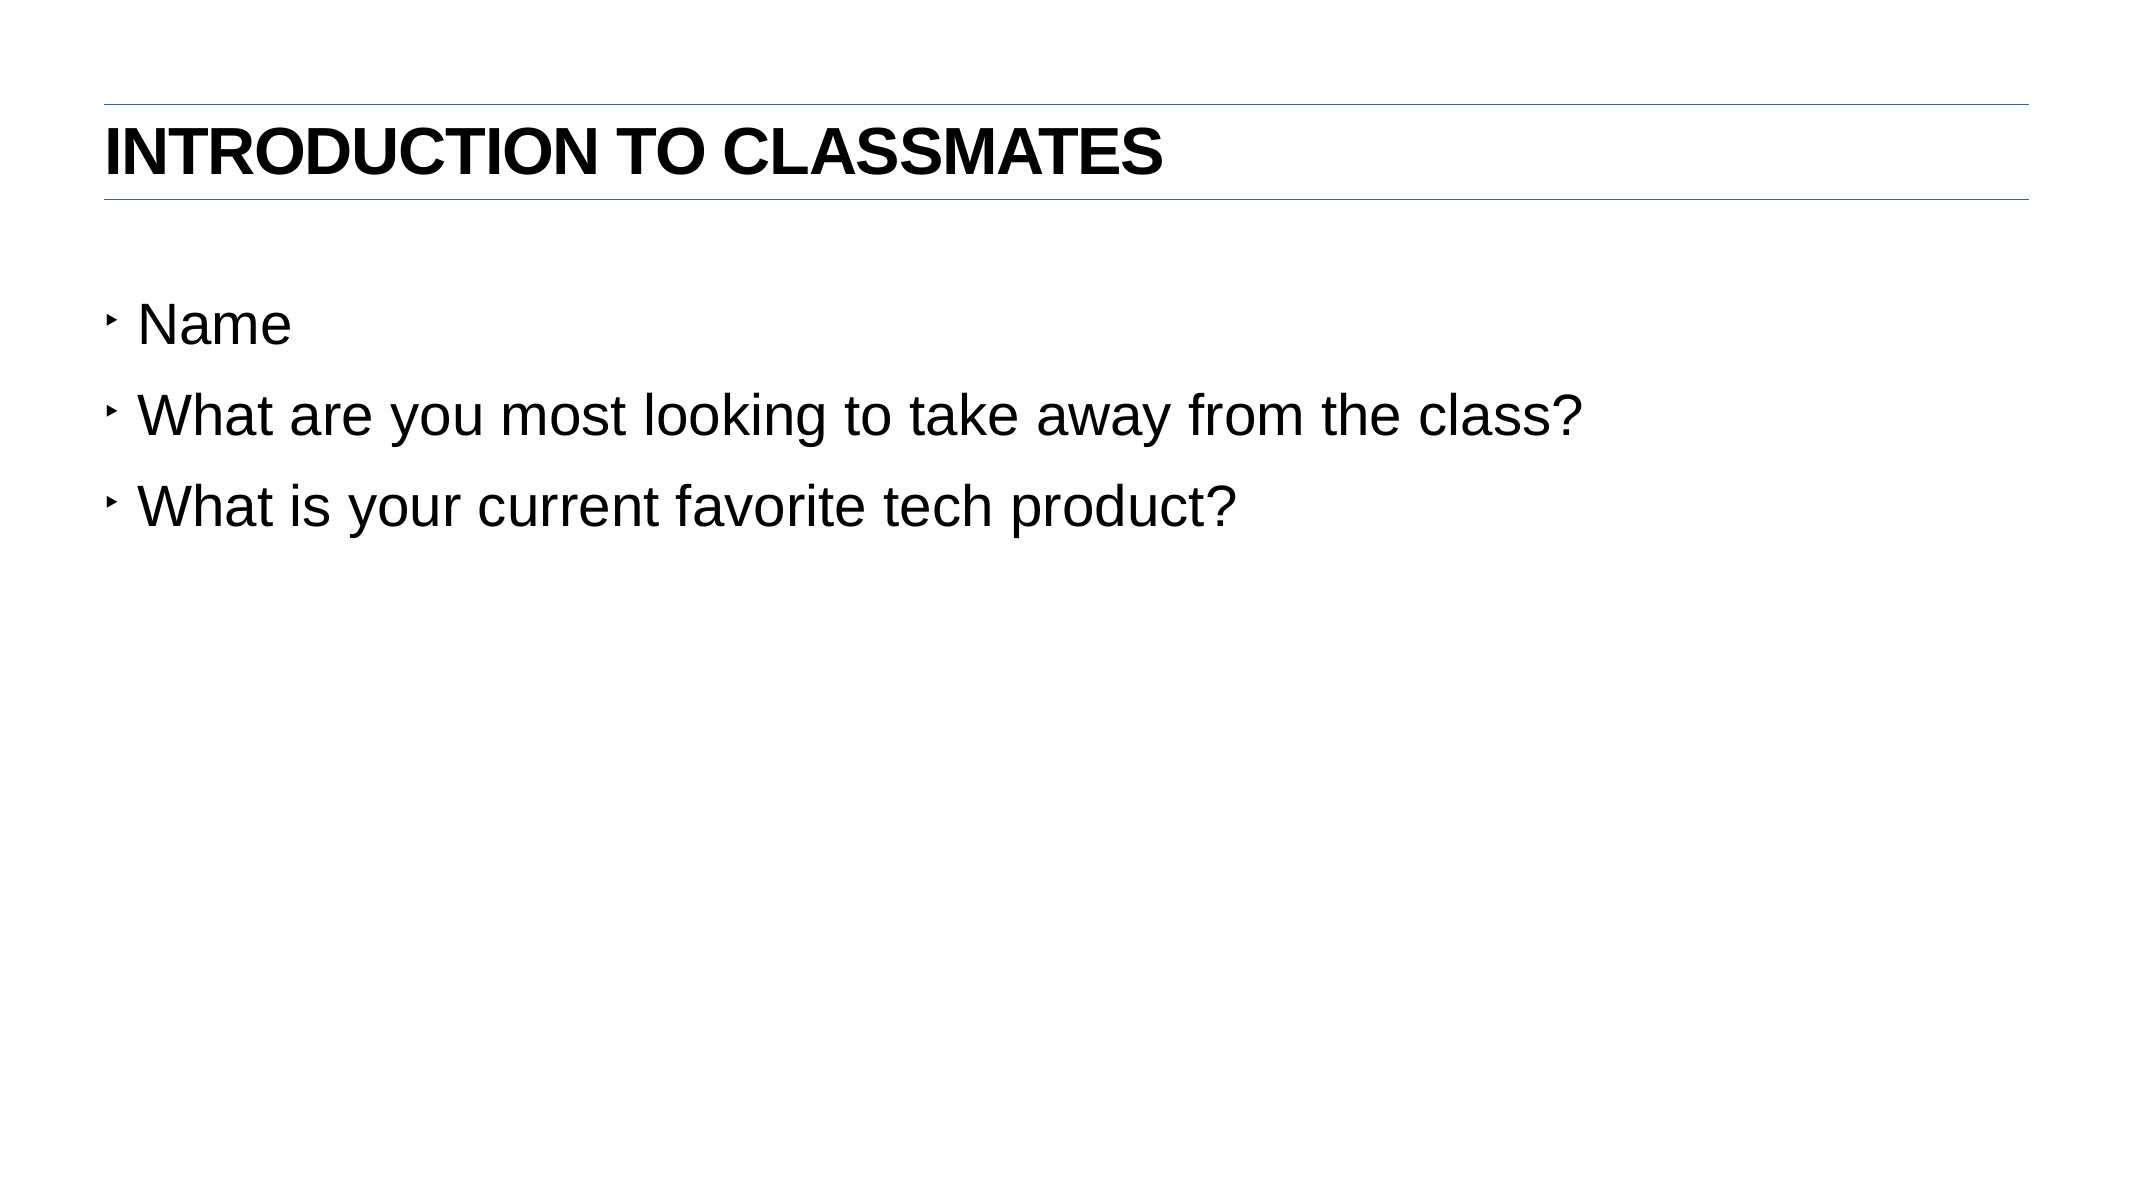

introduction to classmates
Name
What are you most looking to take away from the class?
What is your current favorite tech product?